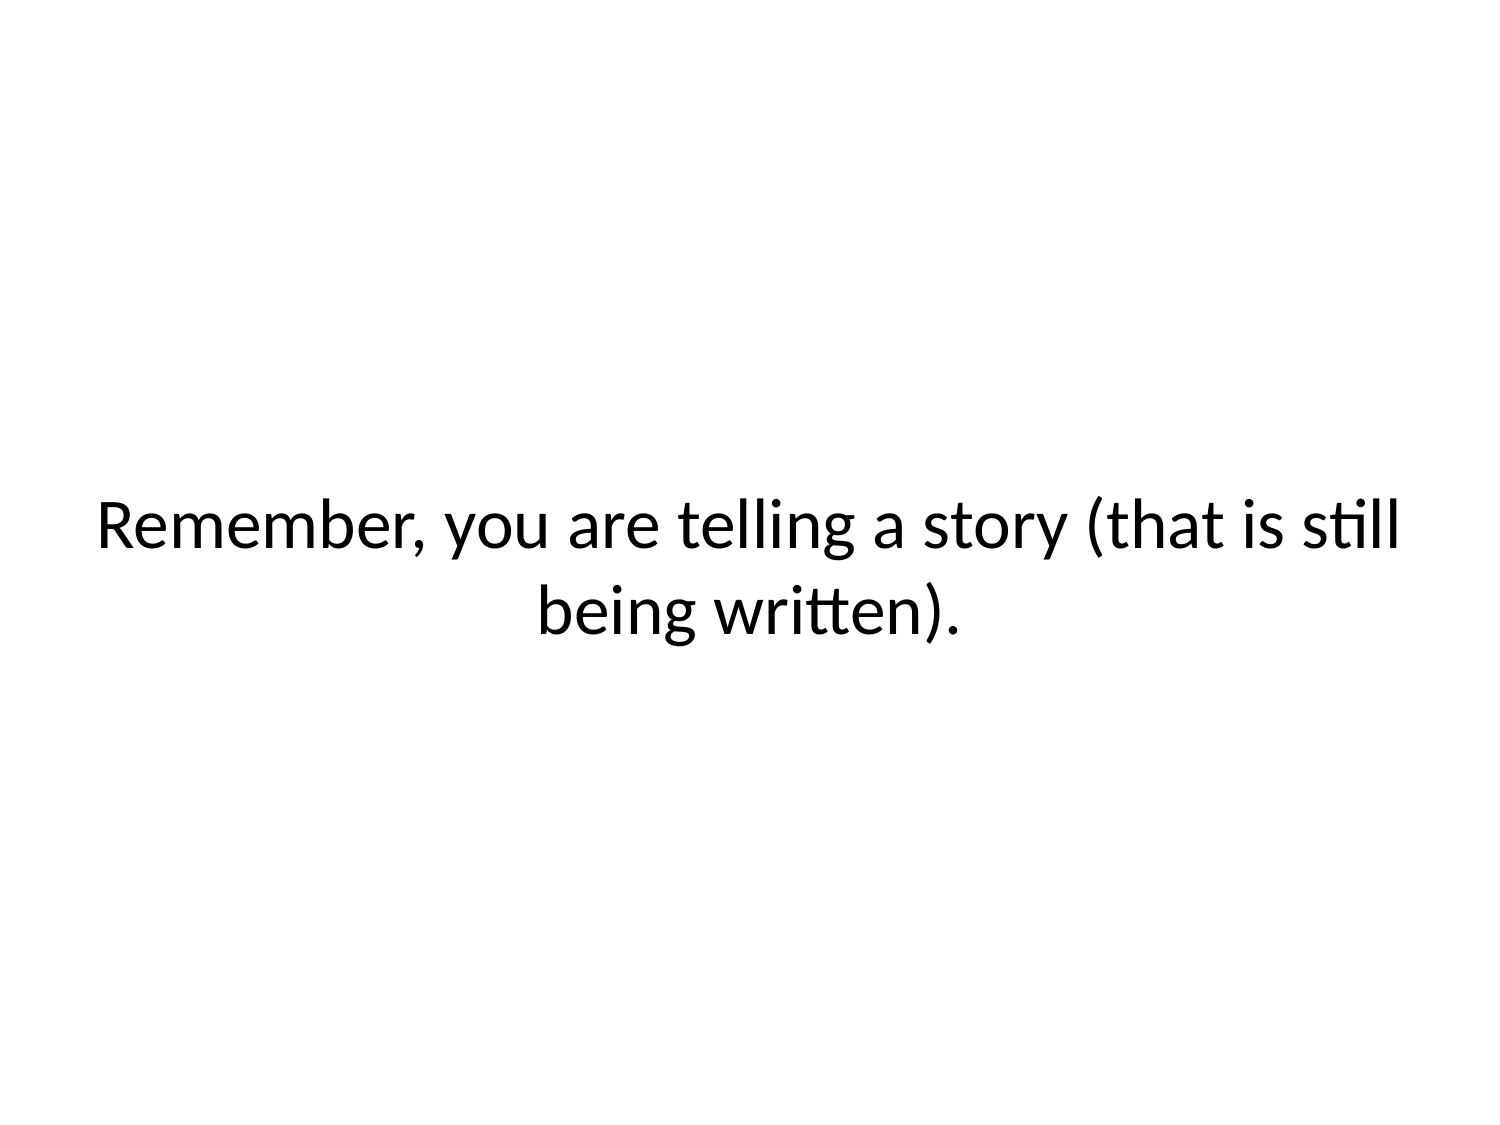

# Remember, you are telling a story (that is still being written).